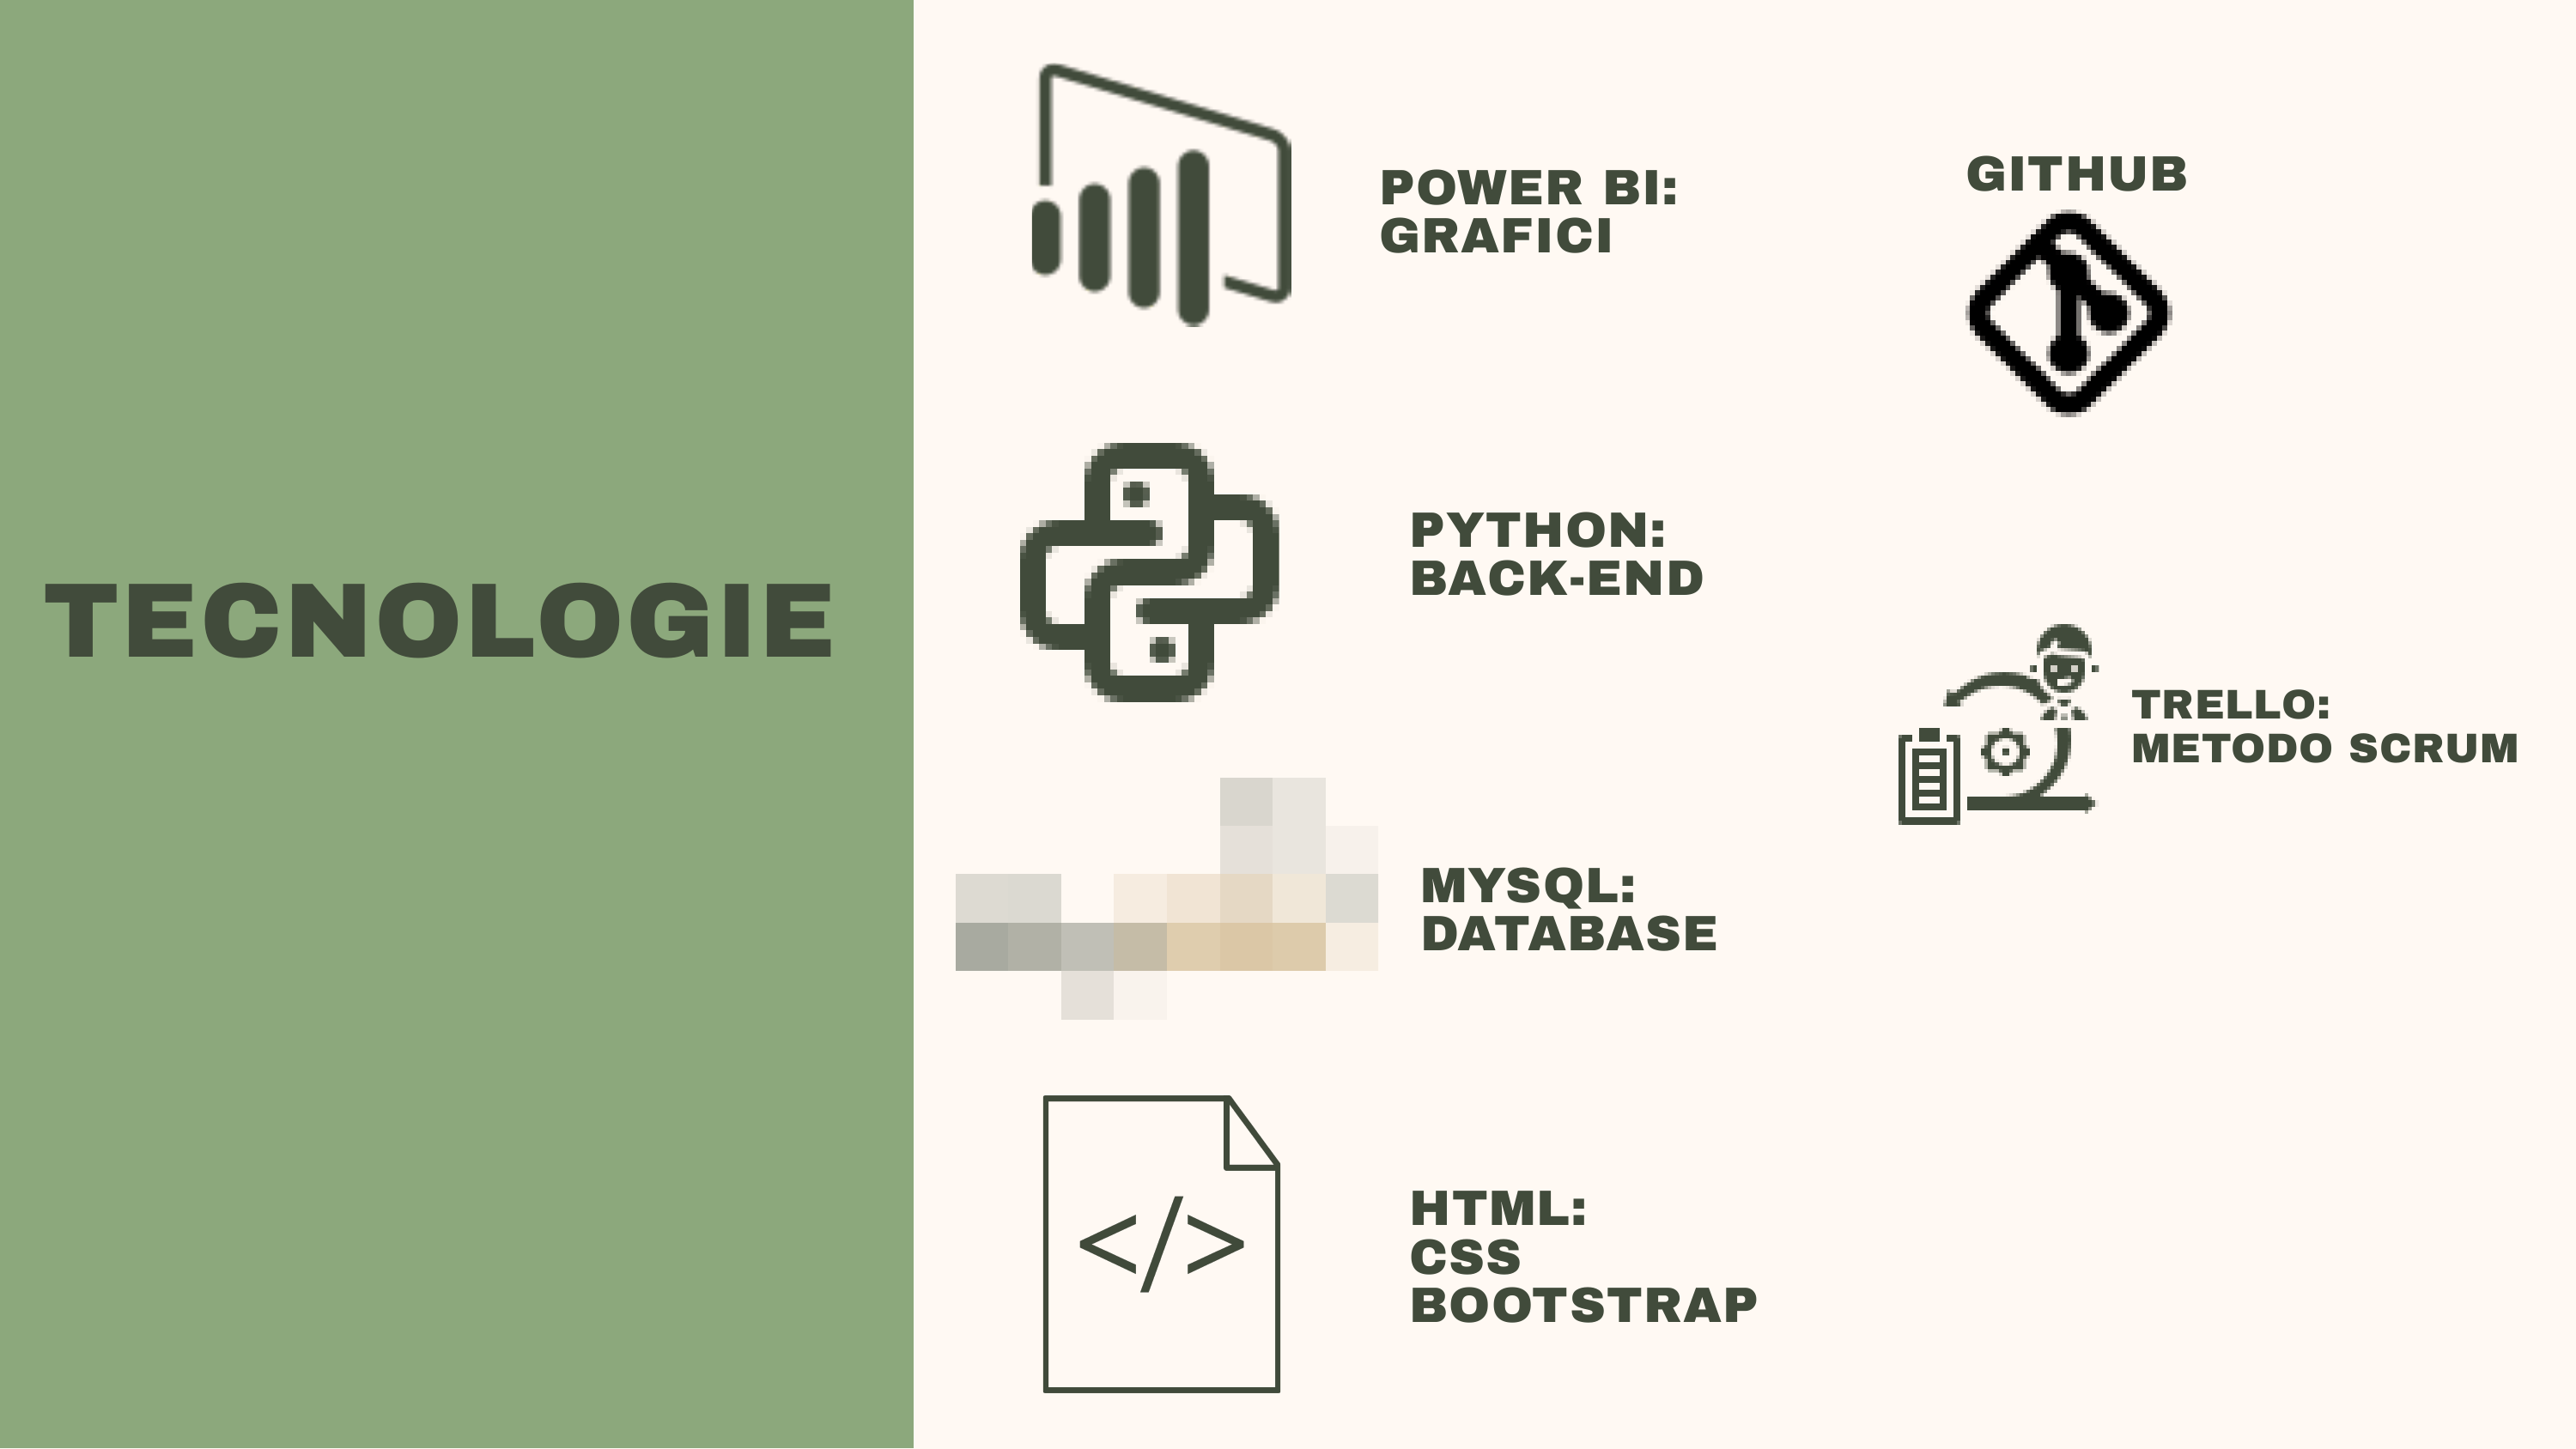

GITHUB
POWER BI:
GRAFICI

PYTHON:
BACK-END
TECNOLOGIE

TRELLO:
METODO SCRUM

MYSQL:
DATABASE

HTML:
CSS
BOOTSTRAP